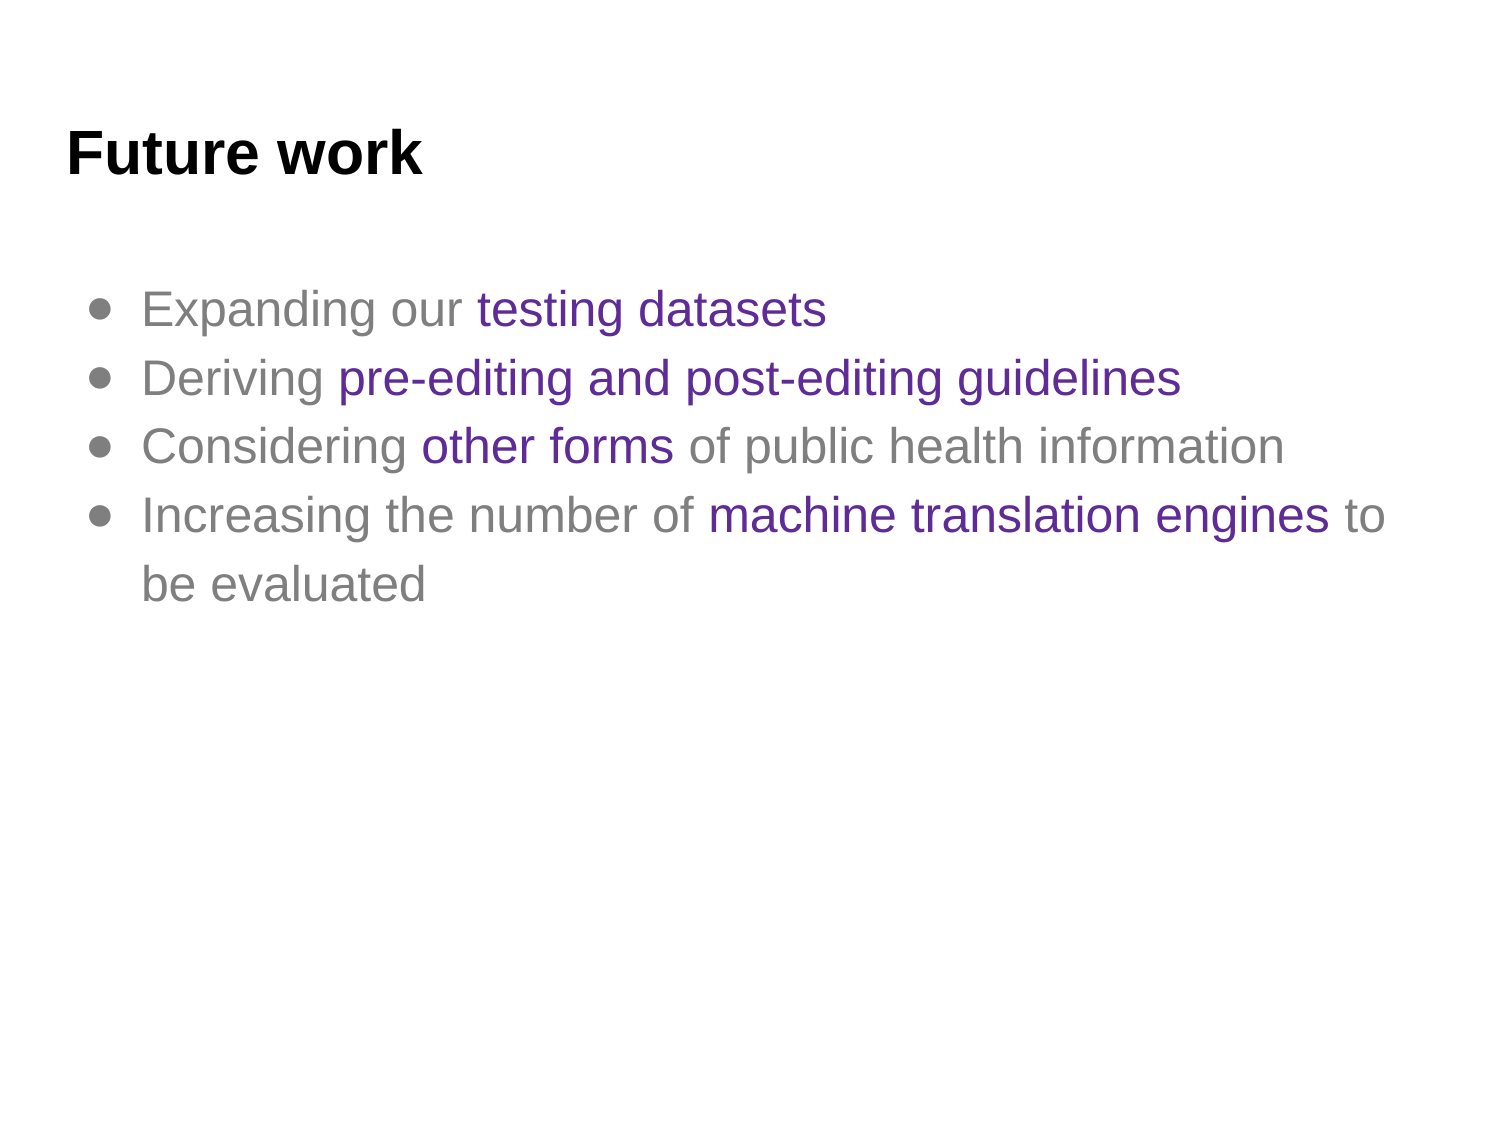

# Future work
Expanding our testing datasets
Deriving pre-editing and post-editing guidelines
Considering other forms of public health information
Increasing the number of machine translation engines to be evaluated